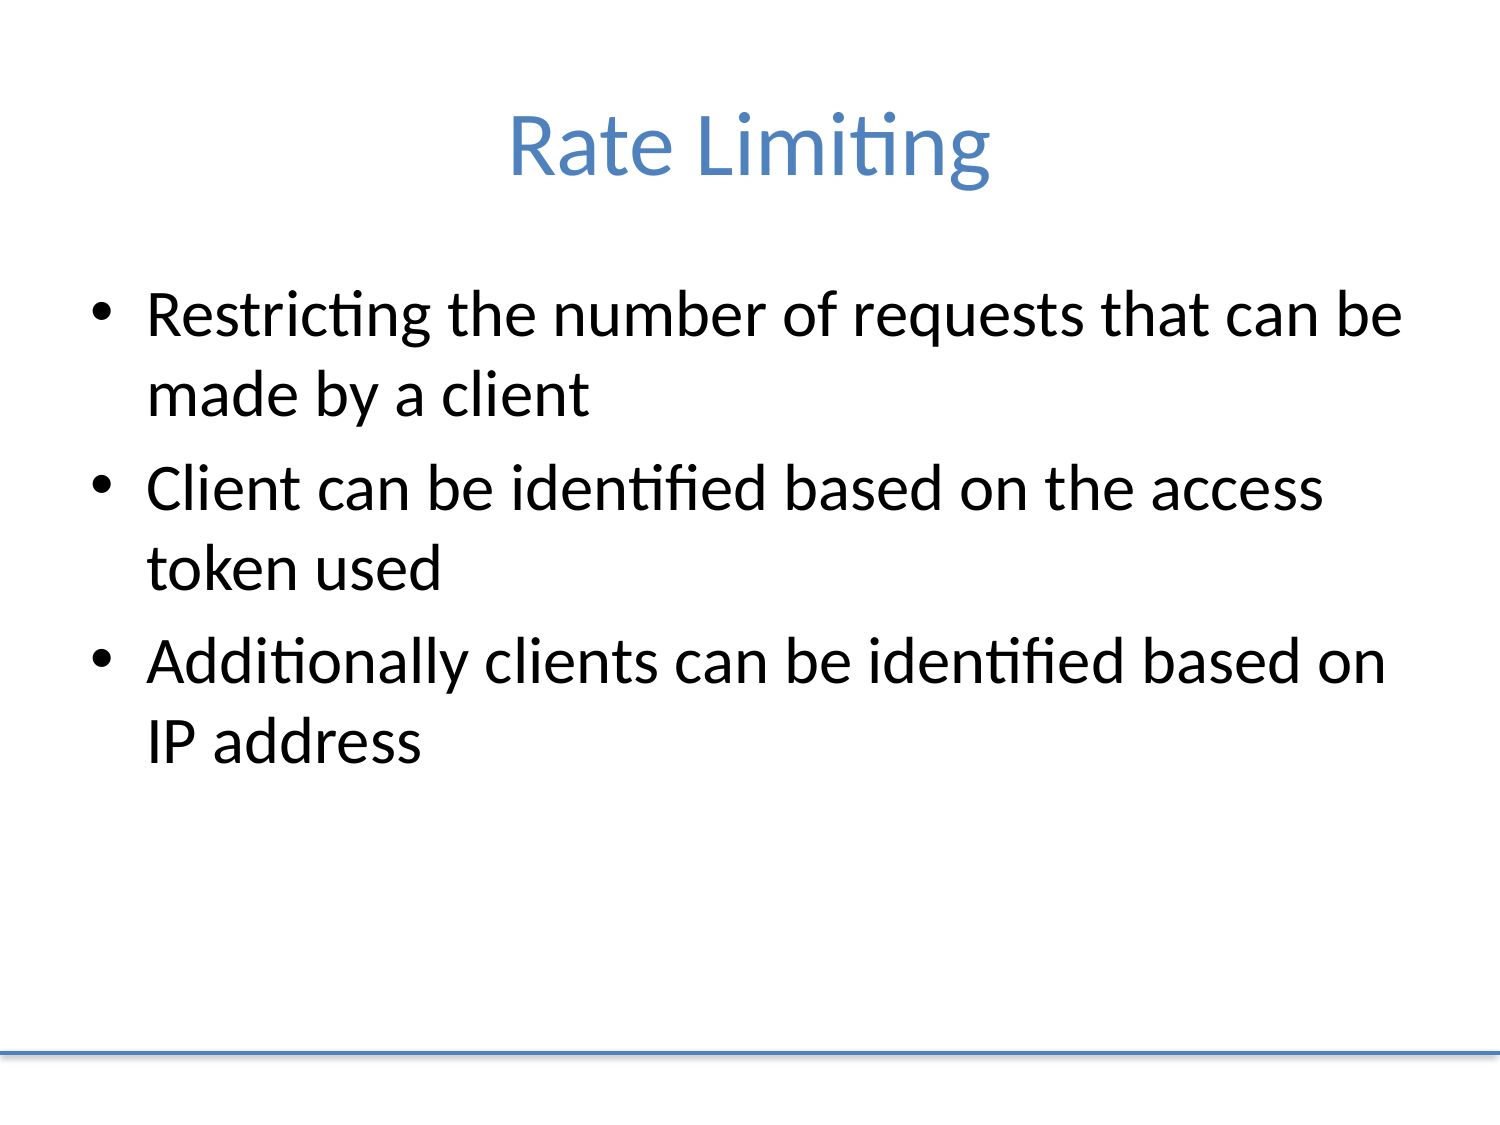

# Rate Limiting
Restricting the number of requests that can be made by a client
Client can be identified based on the access token used
Additionally clients can be identified based on IP address